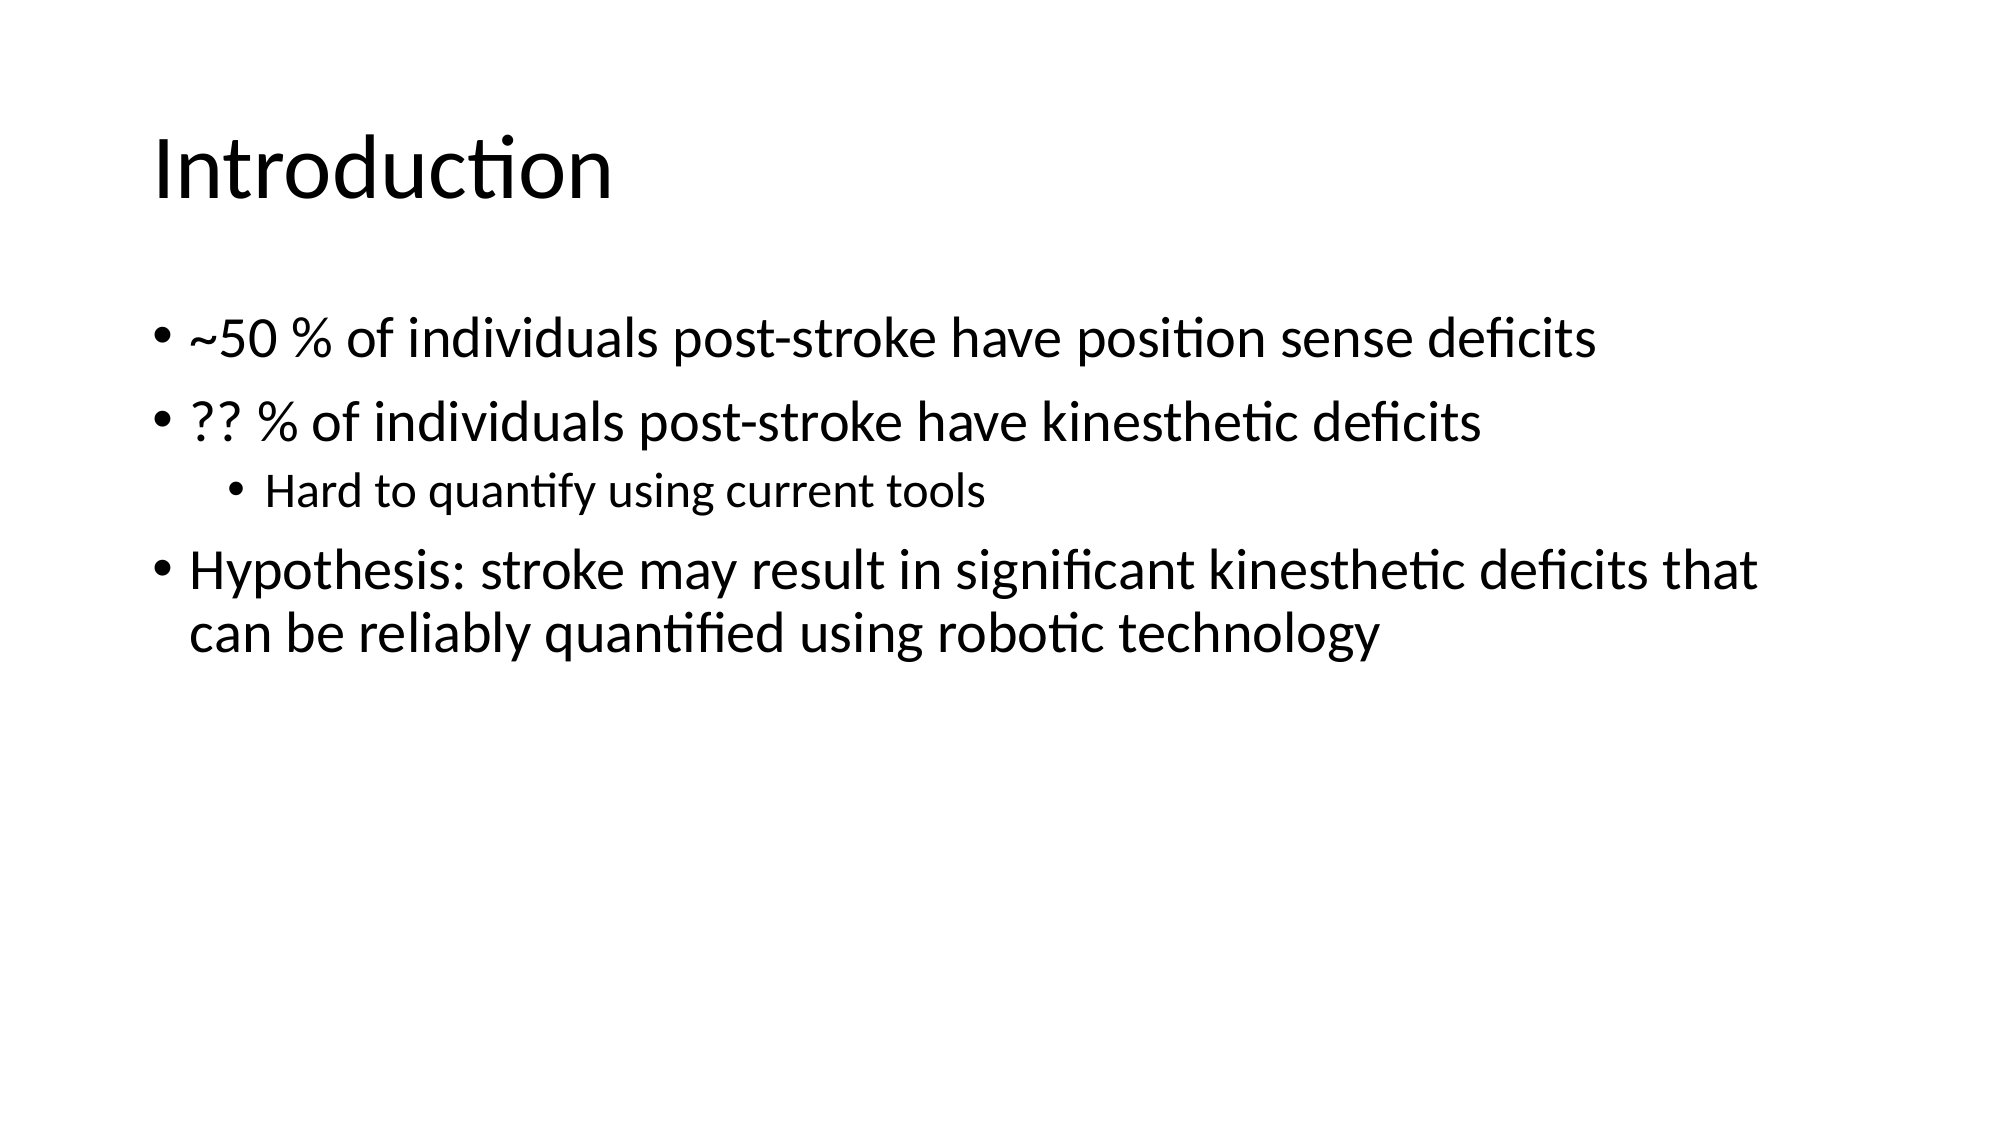

# Introduction
~50 % of individuals post-stroke have position sense deficits
?? % of individuals post-stroke have kinesthetic deficits
Hard to quantify using current tools
Hypothesis: stroke may result in significant kinesthetic deficits that can be reliably quantified using robotic technology